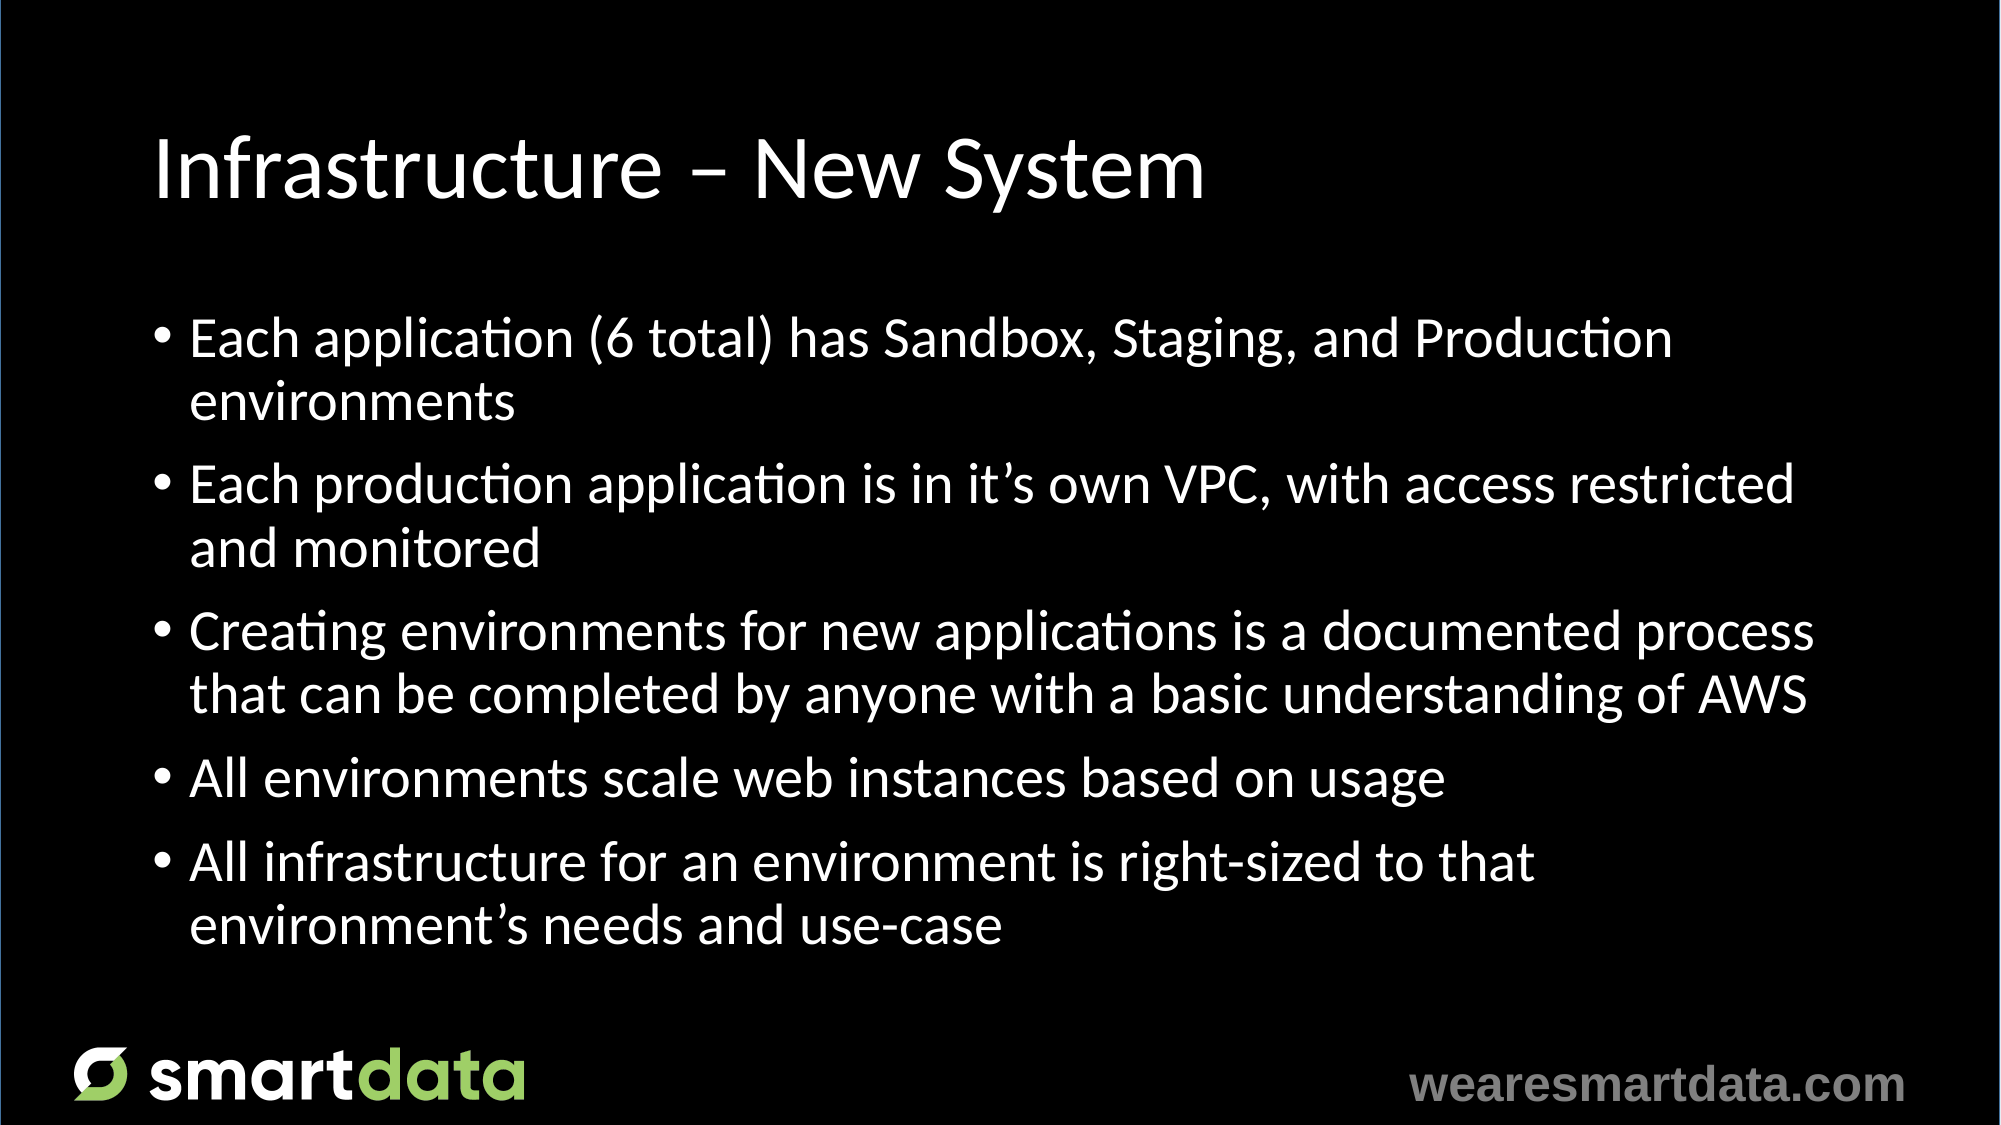

# Infrastructure – New System
Each application (6 total) has Sandbox, Staging, and Production environments
Each production application is in it’s own VPC, with access restricted and monitored
Creating environments for new applications is a documented process that can be completed by anyone with a basic understanding of AWS
All environments scale web instances based on usage
All infrastructure for an environment is right-sized to that environment’s needs and use-case